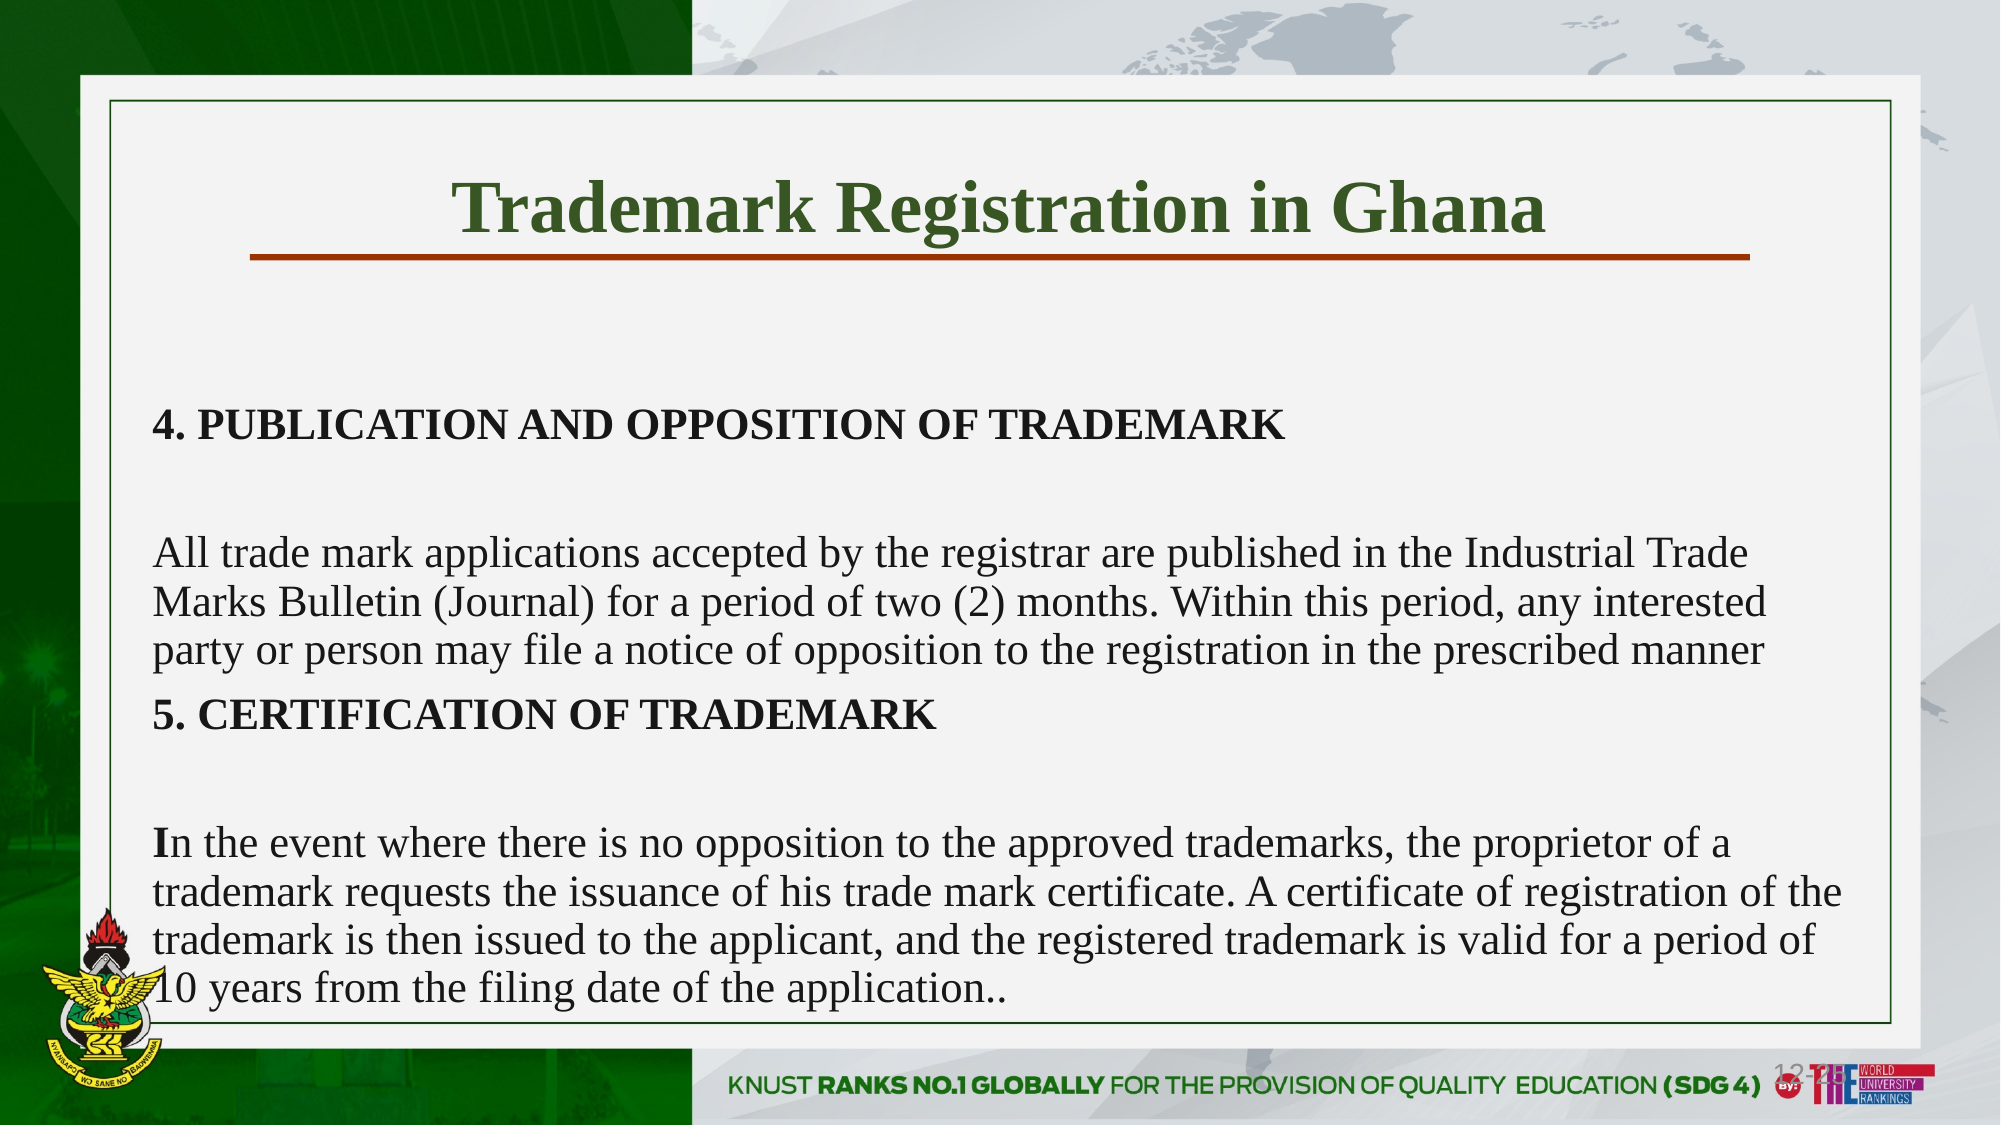

# Trademark Registration in Ghana

4. PUBLICATION AND OPPOSITION OF TRADEMARK

All trade mark applications accepted by the registrar are published in the Industrial Trade Marks Bulletin (Journal) for a period of two (2) months. Within this period, any interested party or person may file a notice of opposition to the registration in the prescribed manner
5. CERTIFICATION OF TRADEMARK

In the event where there is no opposition to the approved trademarks, the proprietor of a trademark requests the issuance of his trade mark certificate. A certificate of registration of the trademark is then issued to the applicant, and the registered trademark is valid for a period of 10 years from the filing date of the application..
12-25